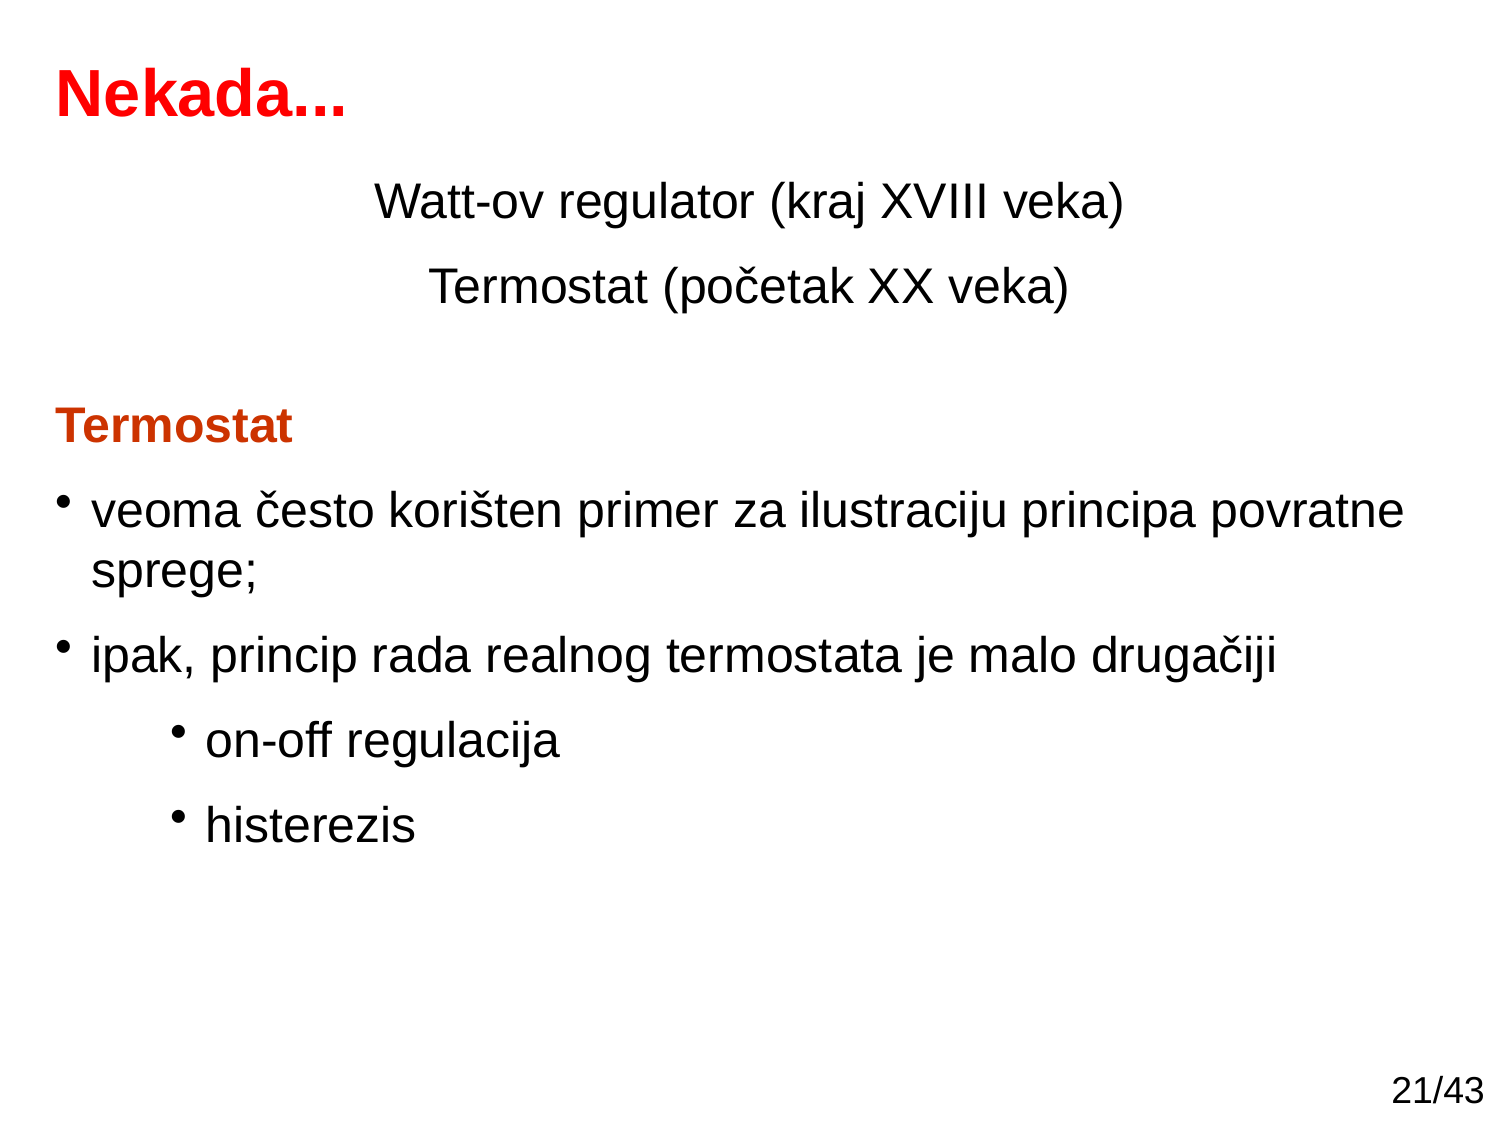

Nekada...
Watt-ov regulator (kraj XVIII veka)
Termostat (početak XX veka)
Termostat
veoma često korišten primer za ilustraciju principa povratne sprege;
ipak, princip rada realnog termostata je malo drugačiji
on-off regulacija
histerezis
21/43